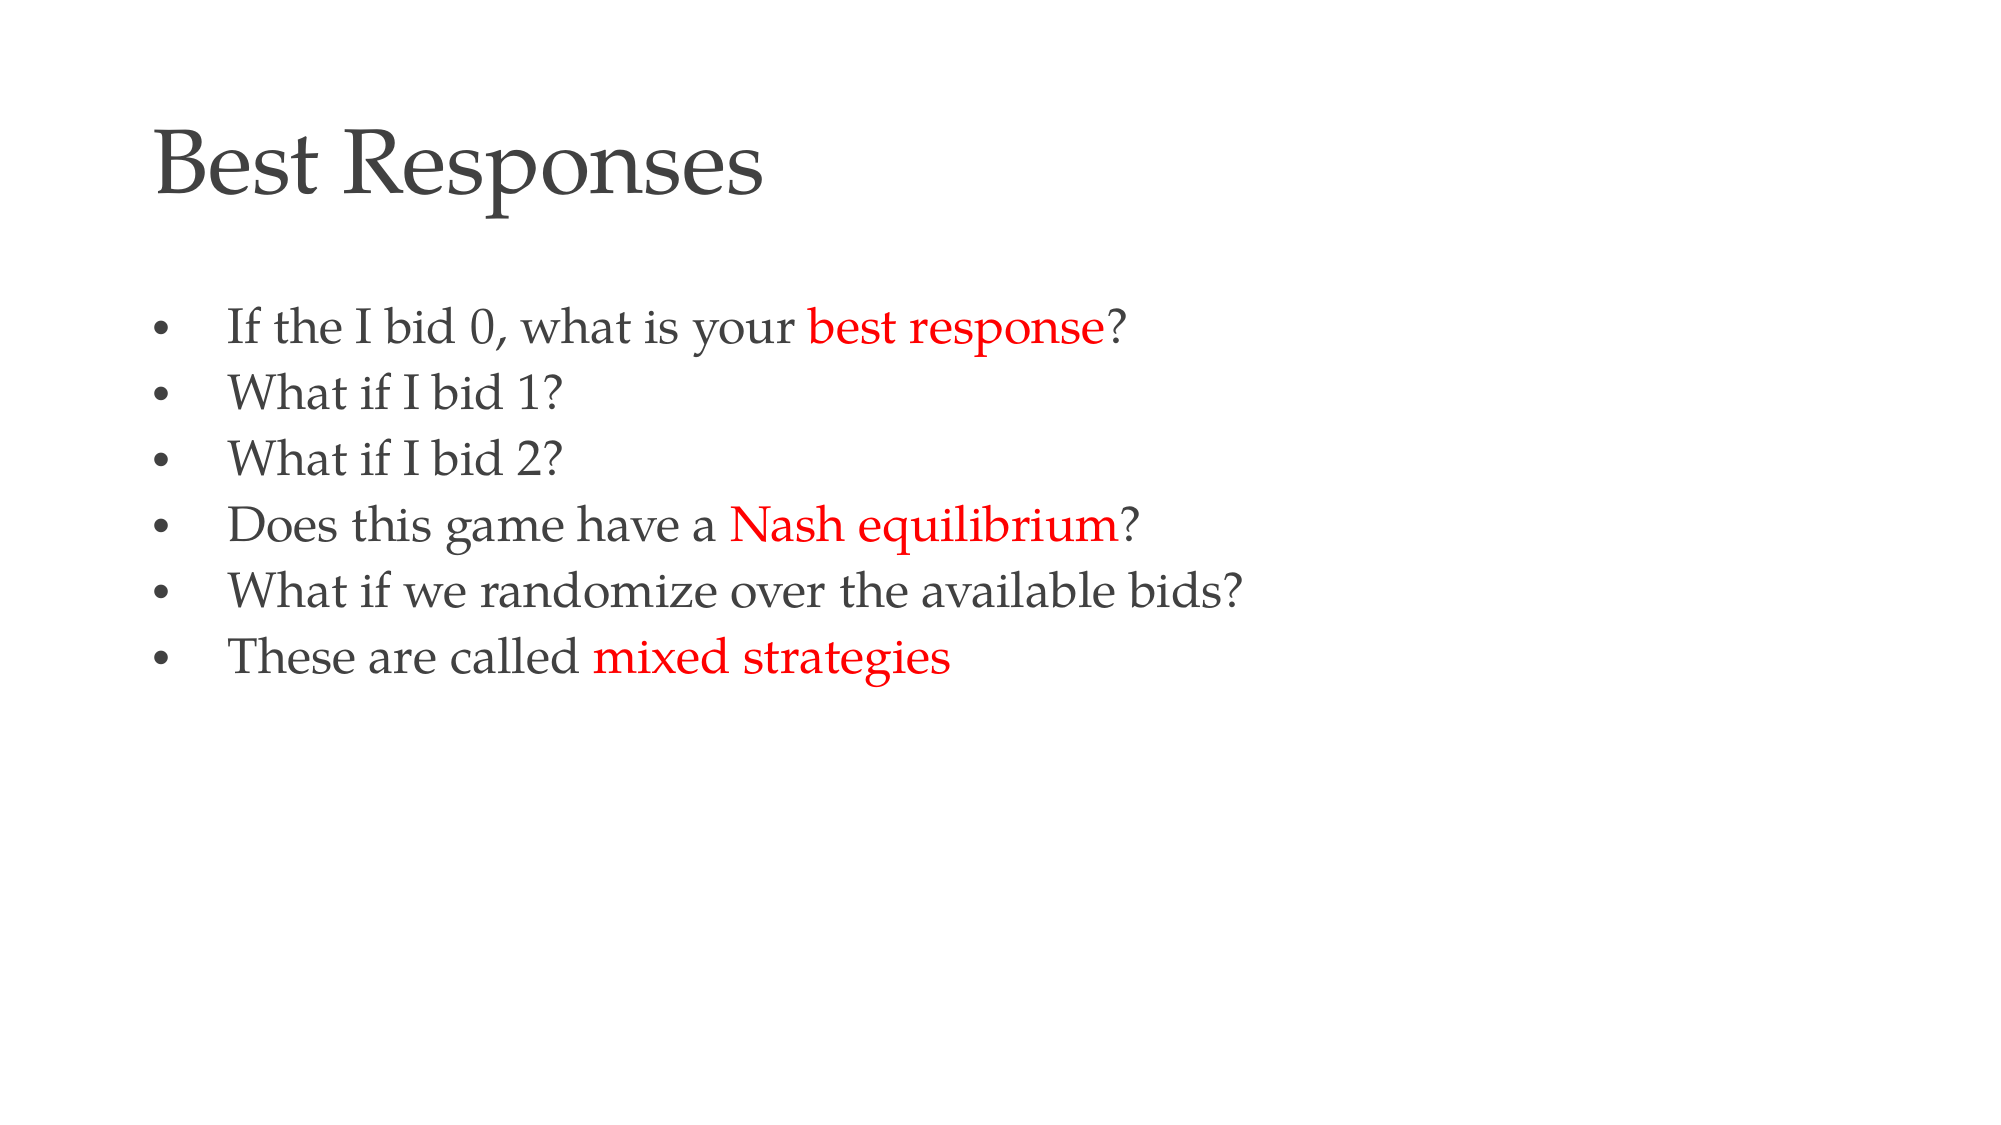

# Best Responses
If the I bid 0, what is your best response?
What if I bid 1?
What if I bid 2?
Does this game have a Nash equilibrium?
What if we randomize over the available bids?
These are called mixed strategies